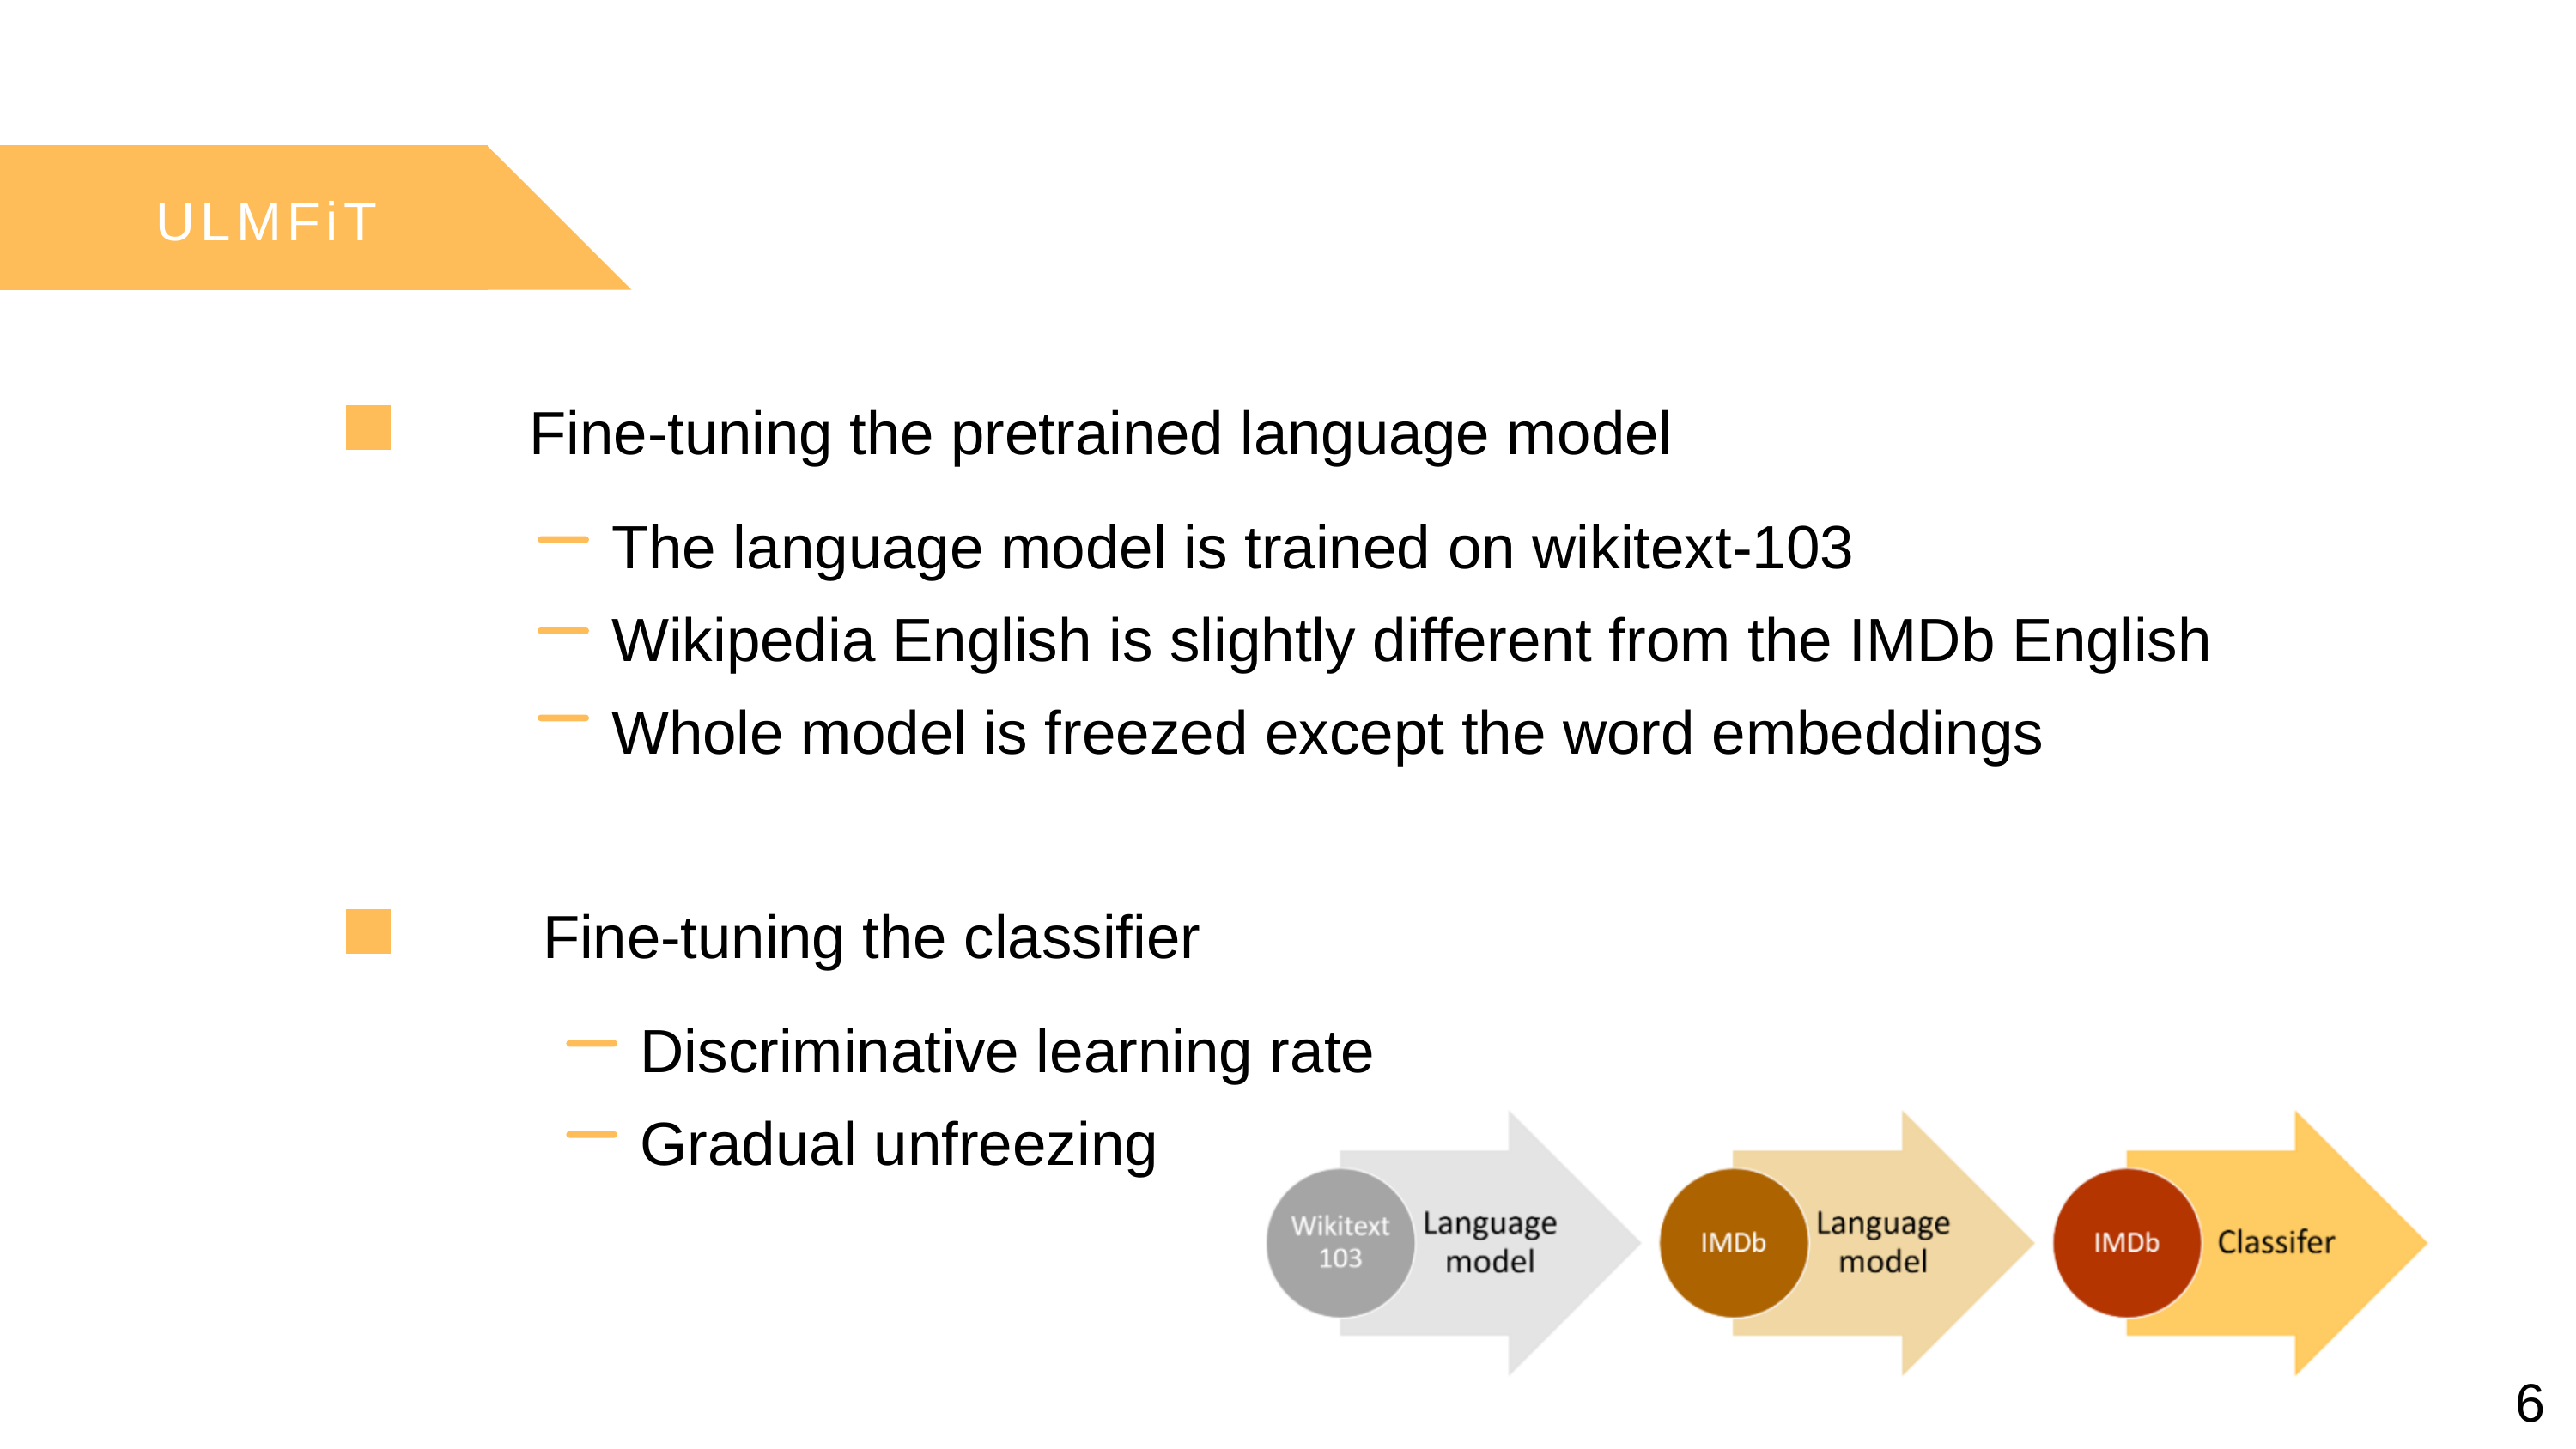

ULMFiT
Fine-tuning the pretrained language model

The language model is trained on wikitext-103
Wikipedia English is slightly different from the IMDb English
Whole model is freezed except the word embeddings

Fine-tuning the classifier

Discriminative learning rate
Gradual unfreezing

6